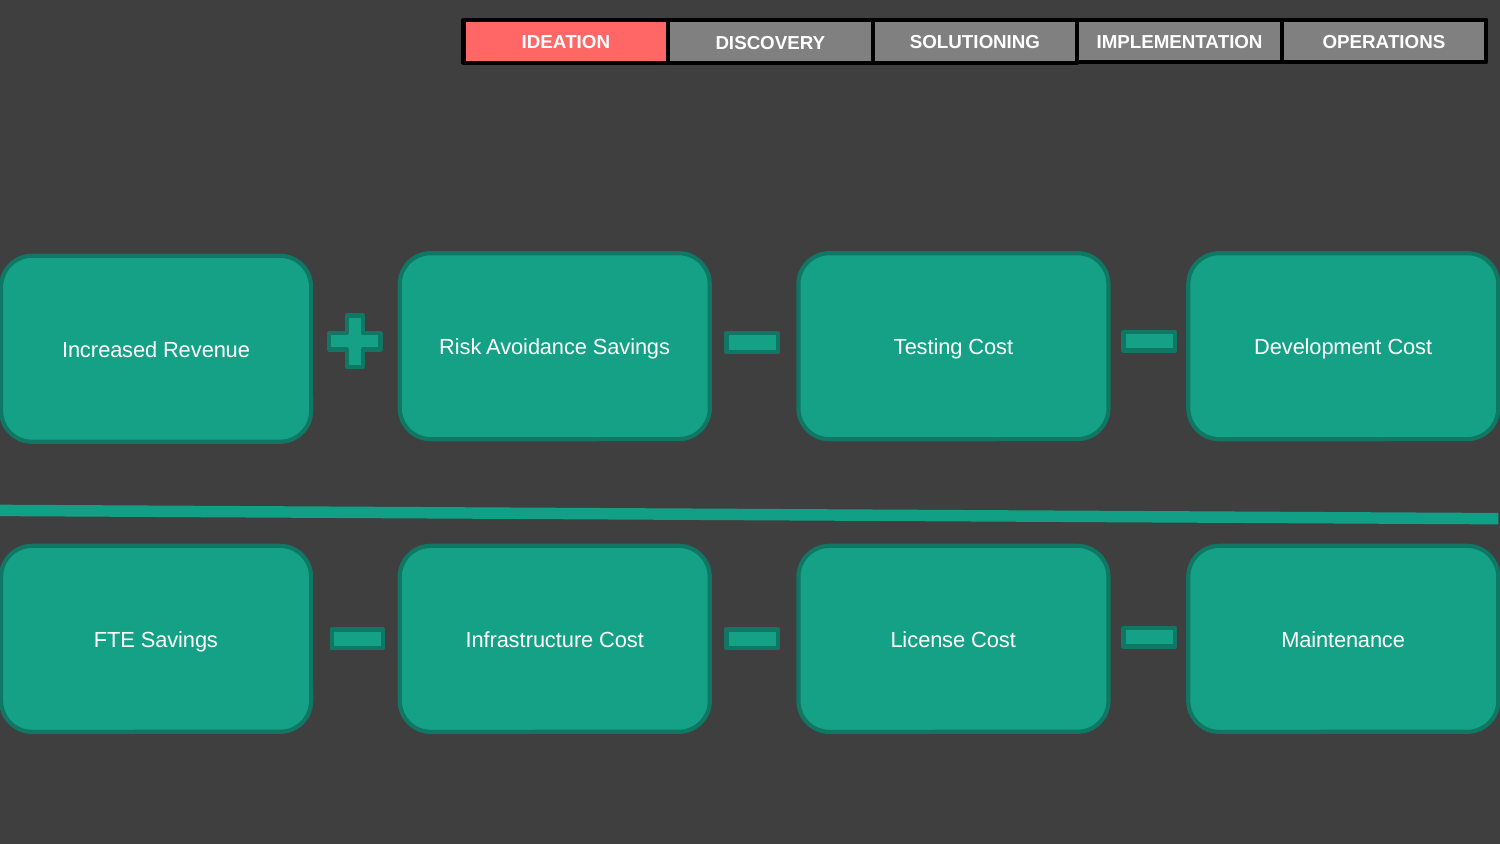

IMPLEMENTATION
OPERATIONS
IDEATION
SOLUTIONING
DISCOVERY
Risk Avoidance Savings
Testing Cost
Development Cost
Increased Revenue

FTE Savings
Infrastructure Cost
License Cost
Maintenance